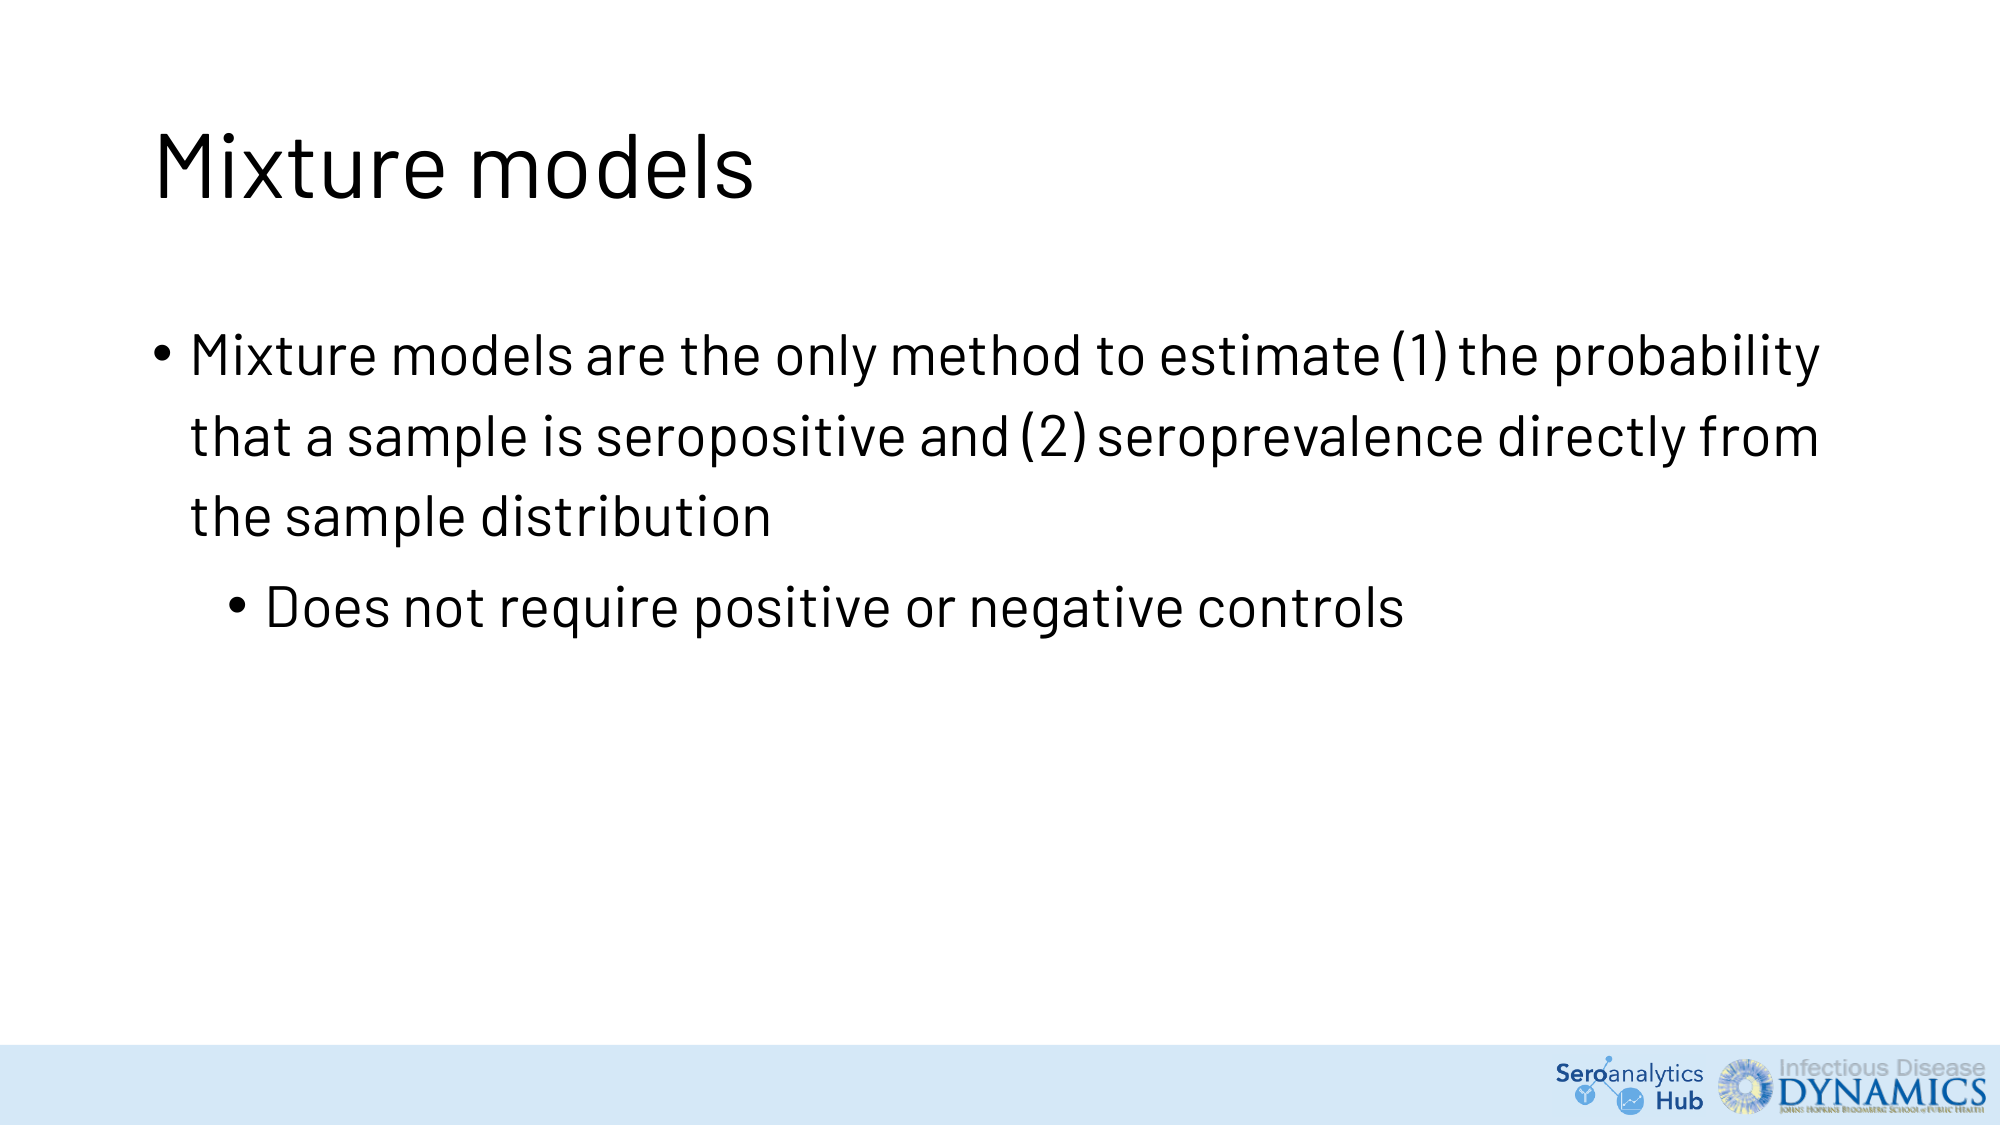

# Mixture models
Mixture models are the only method to estimate (1) the probability that a sample is seropositive and (2) seroprevalence directly from the sample distribution
Does not require positive or negative controls